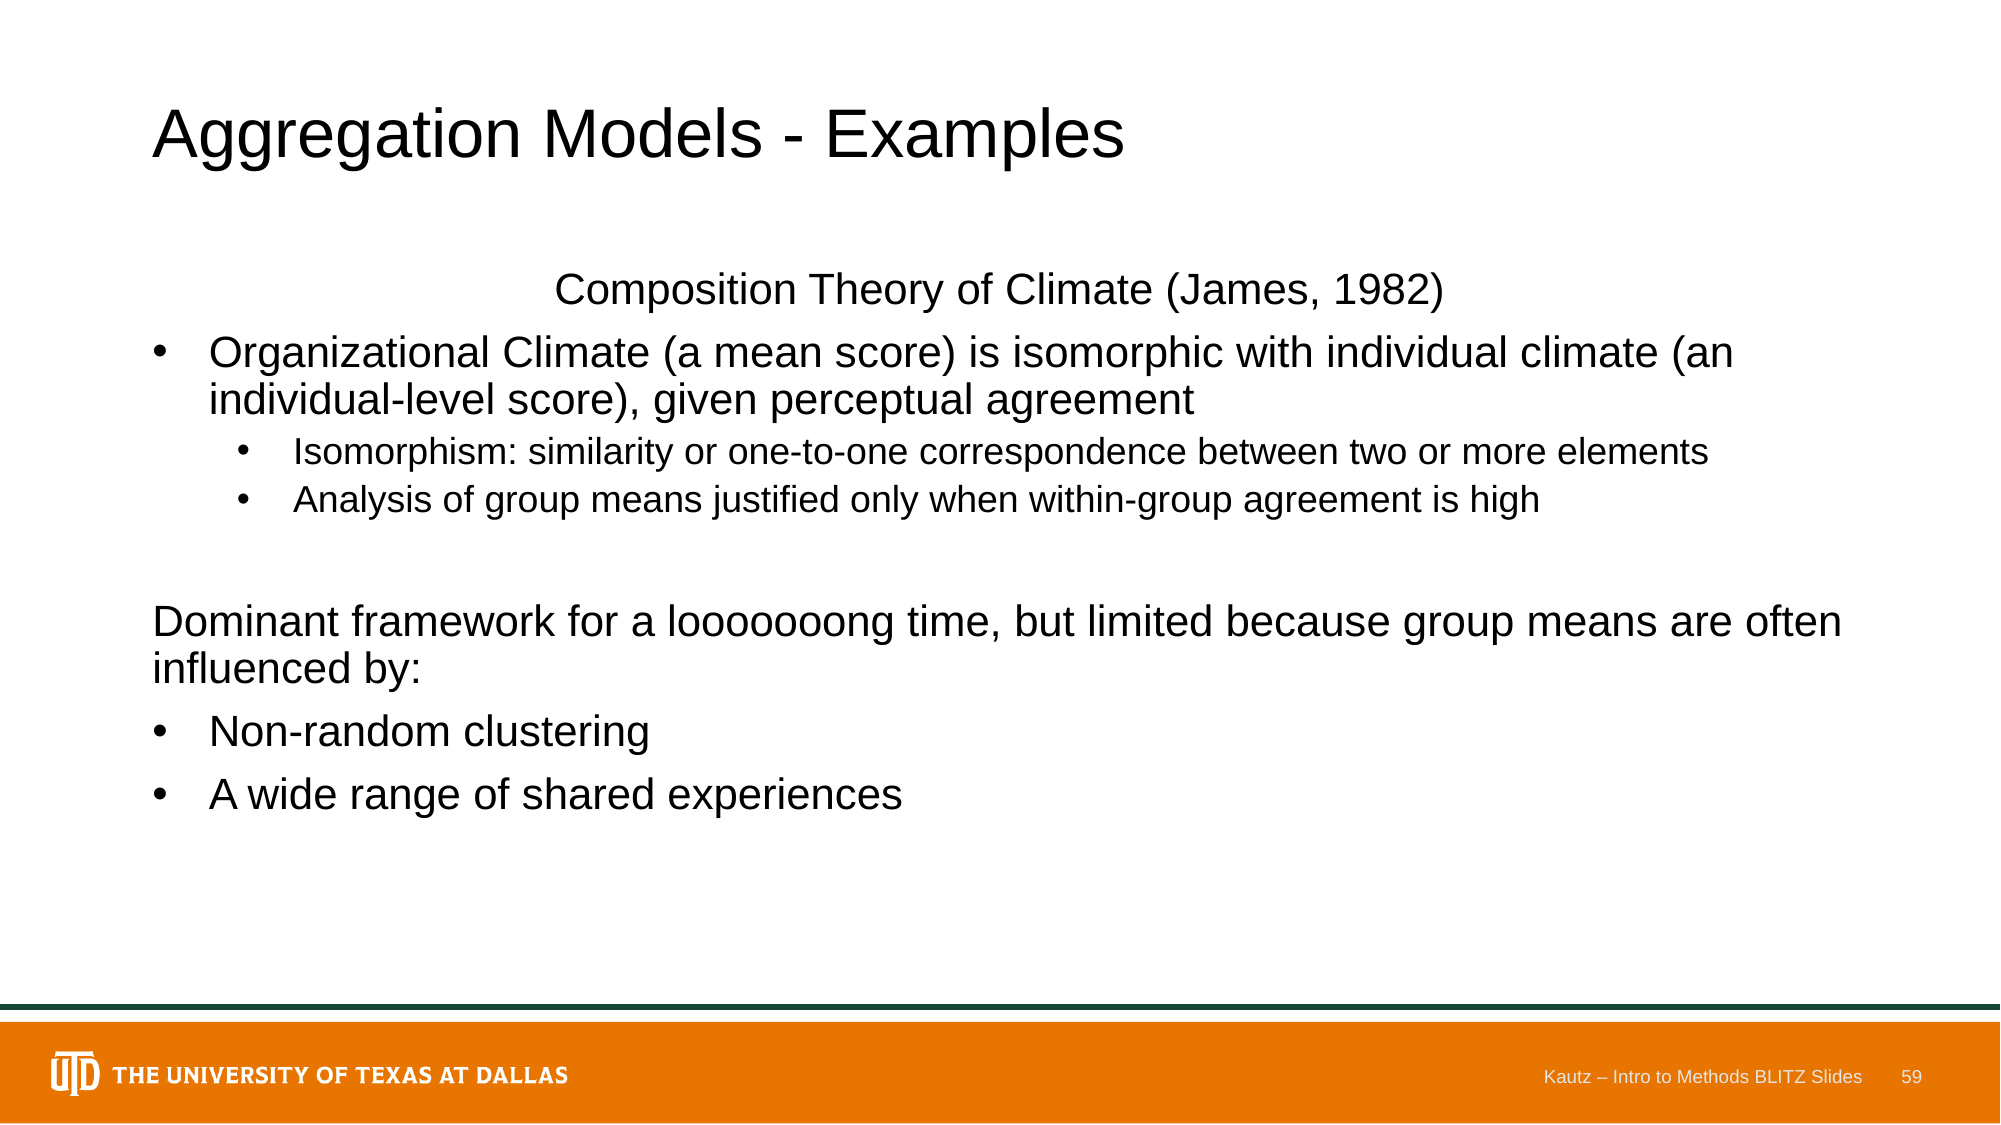

# Aggregation Models - Examples
Composition Theory of Climate (James, 1982)
Organizational Climate (a mean score) is isomorphic with individual climate (an individual-level score), given perceptual agreement
Isomorphism: similarity or one-to-one correspondence between two or more elements
Analysis of group means justified only when within-group agreement is high

Dominant framework for a looooooong time, but limited because group means are often influenced by:
Non-random clustering
A wide range of shared experiences
Kautz – Intro to Methods BLITZ Slides
59